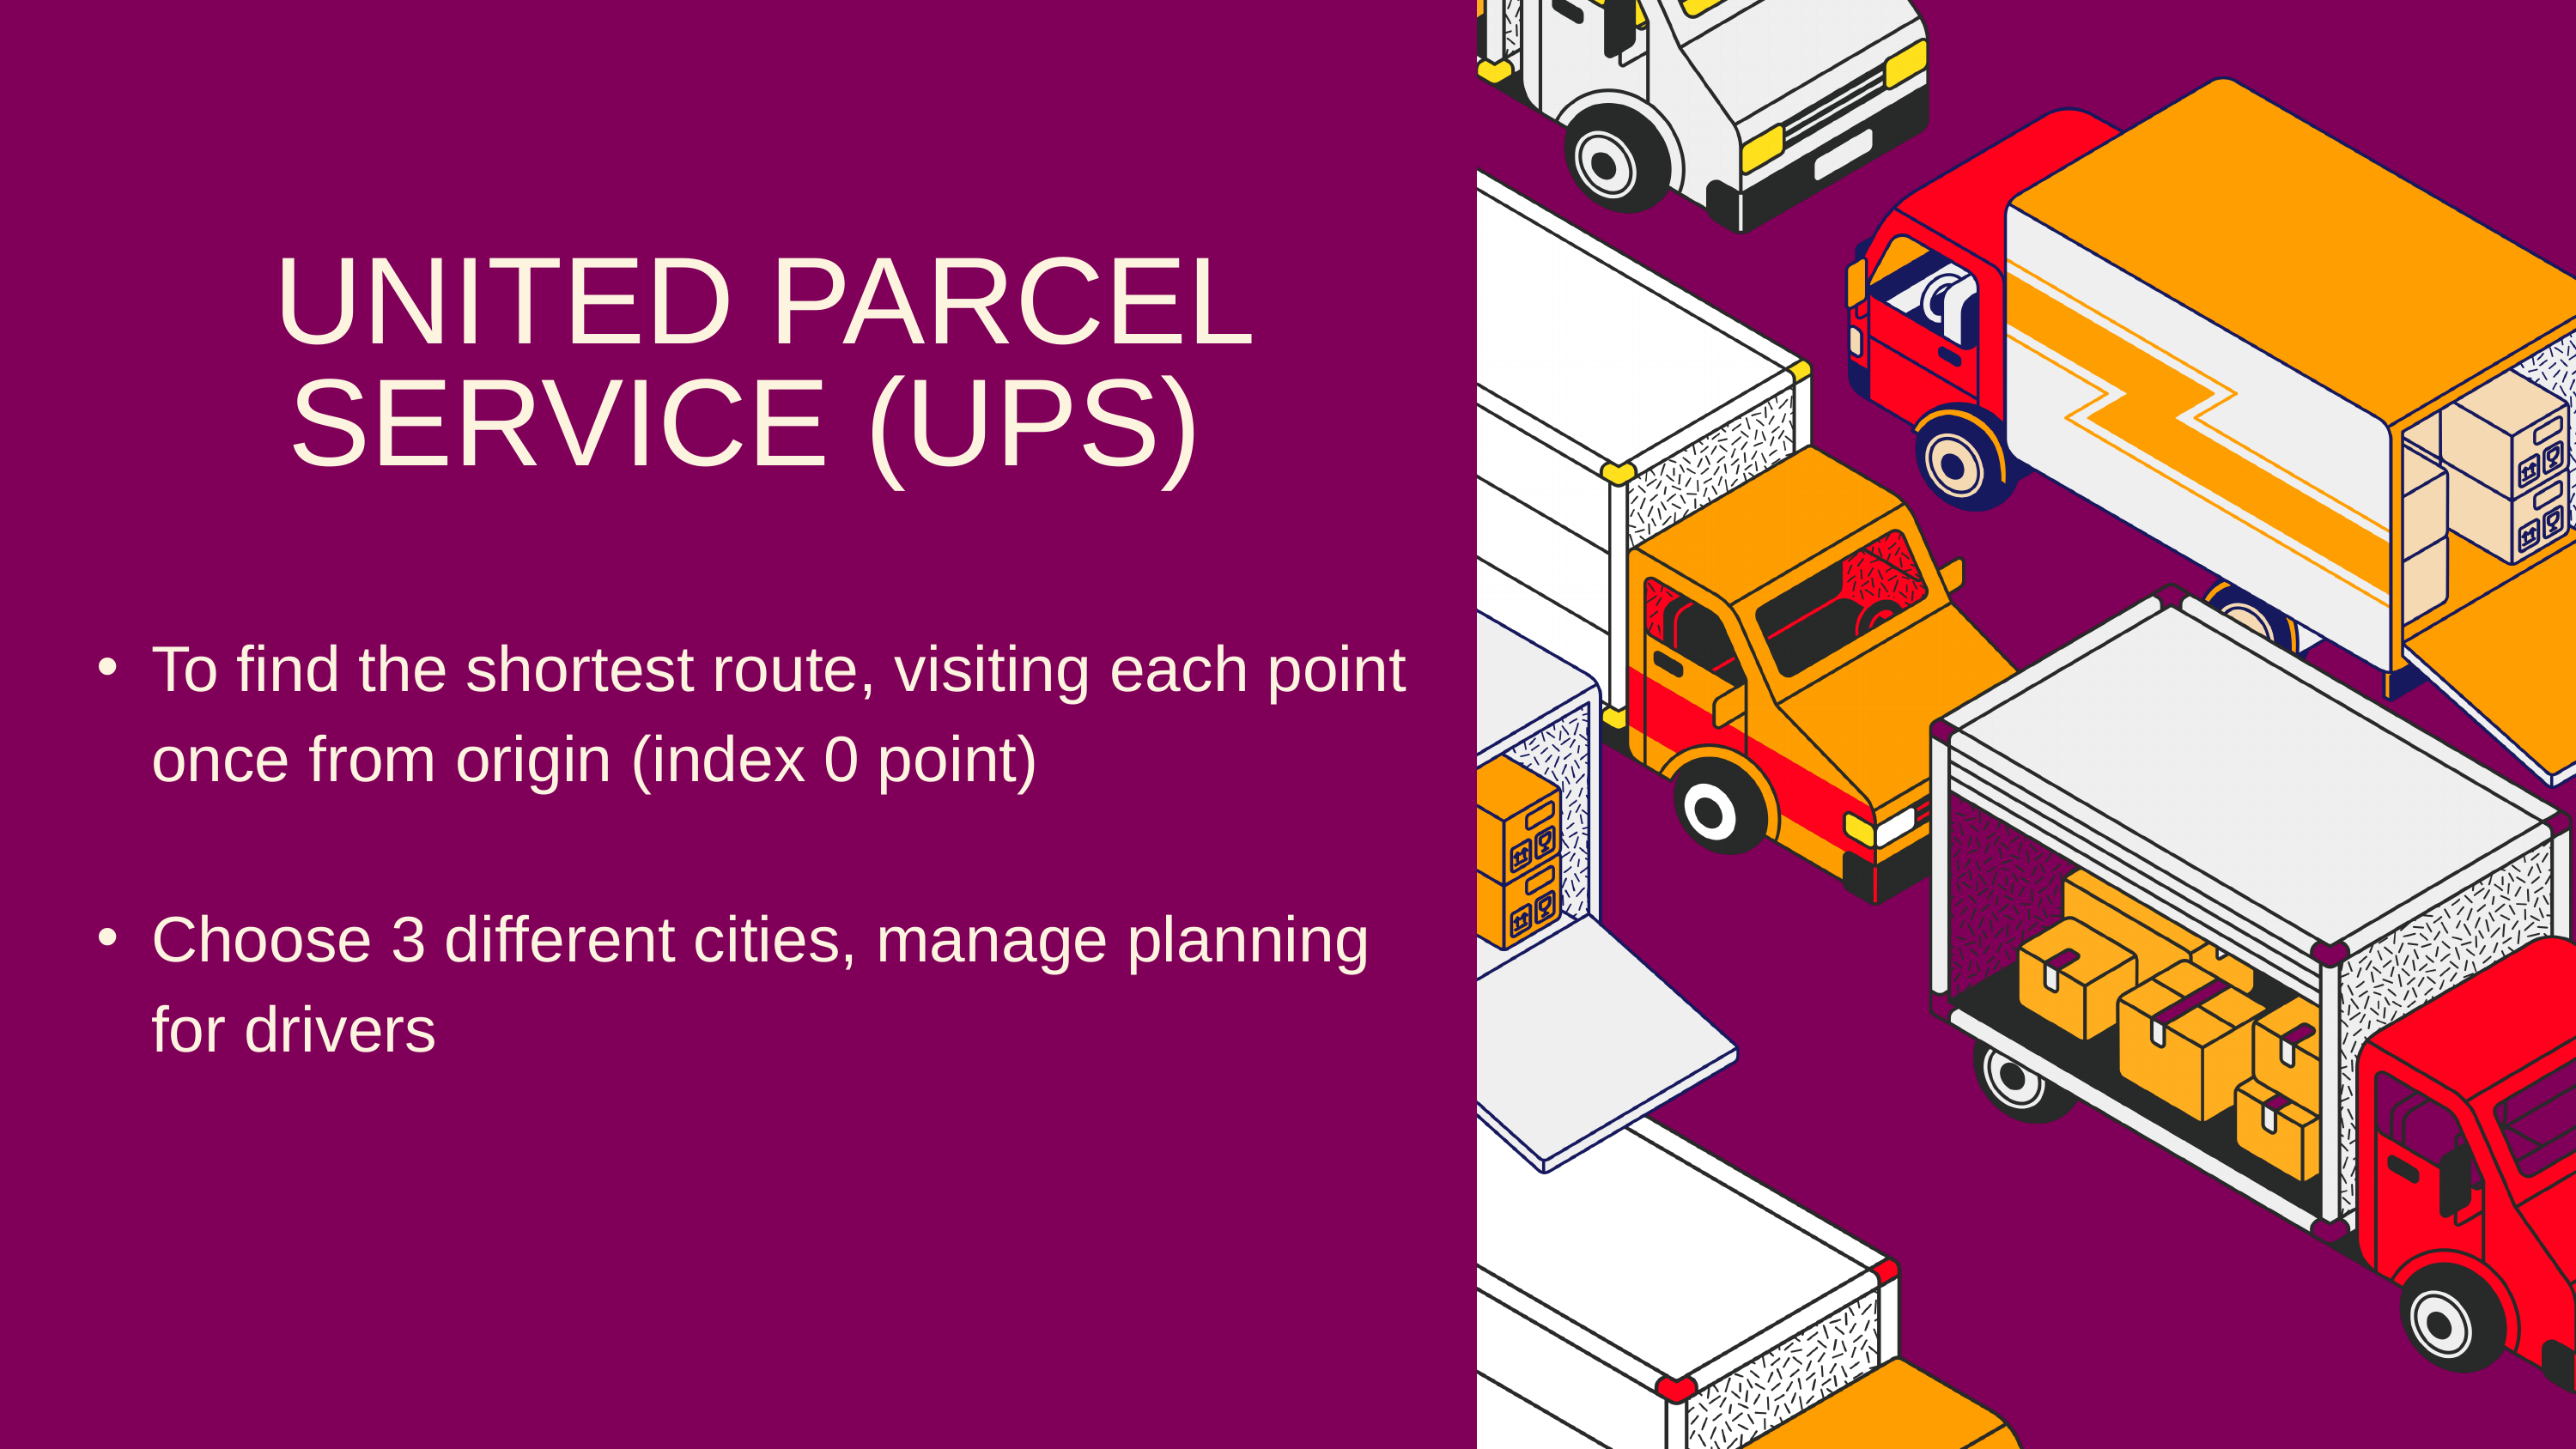

UNITED PARCEL SERVICE (UPS)

To find the shortest route, visiting each point once from origin (index 0 point)

Choose 3 different cities, manage planning for drivers